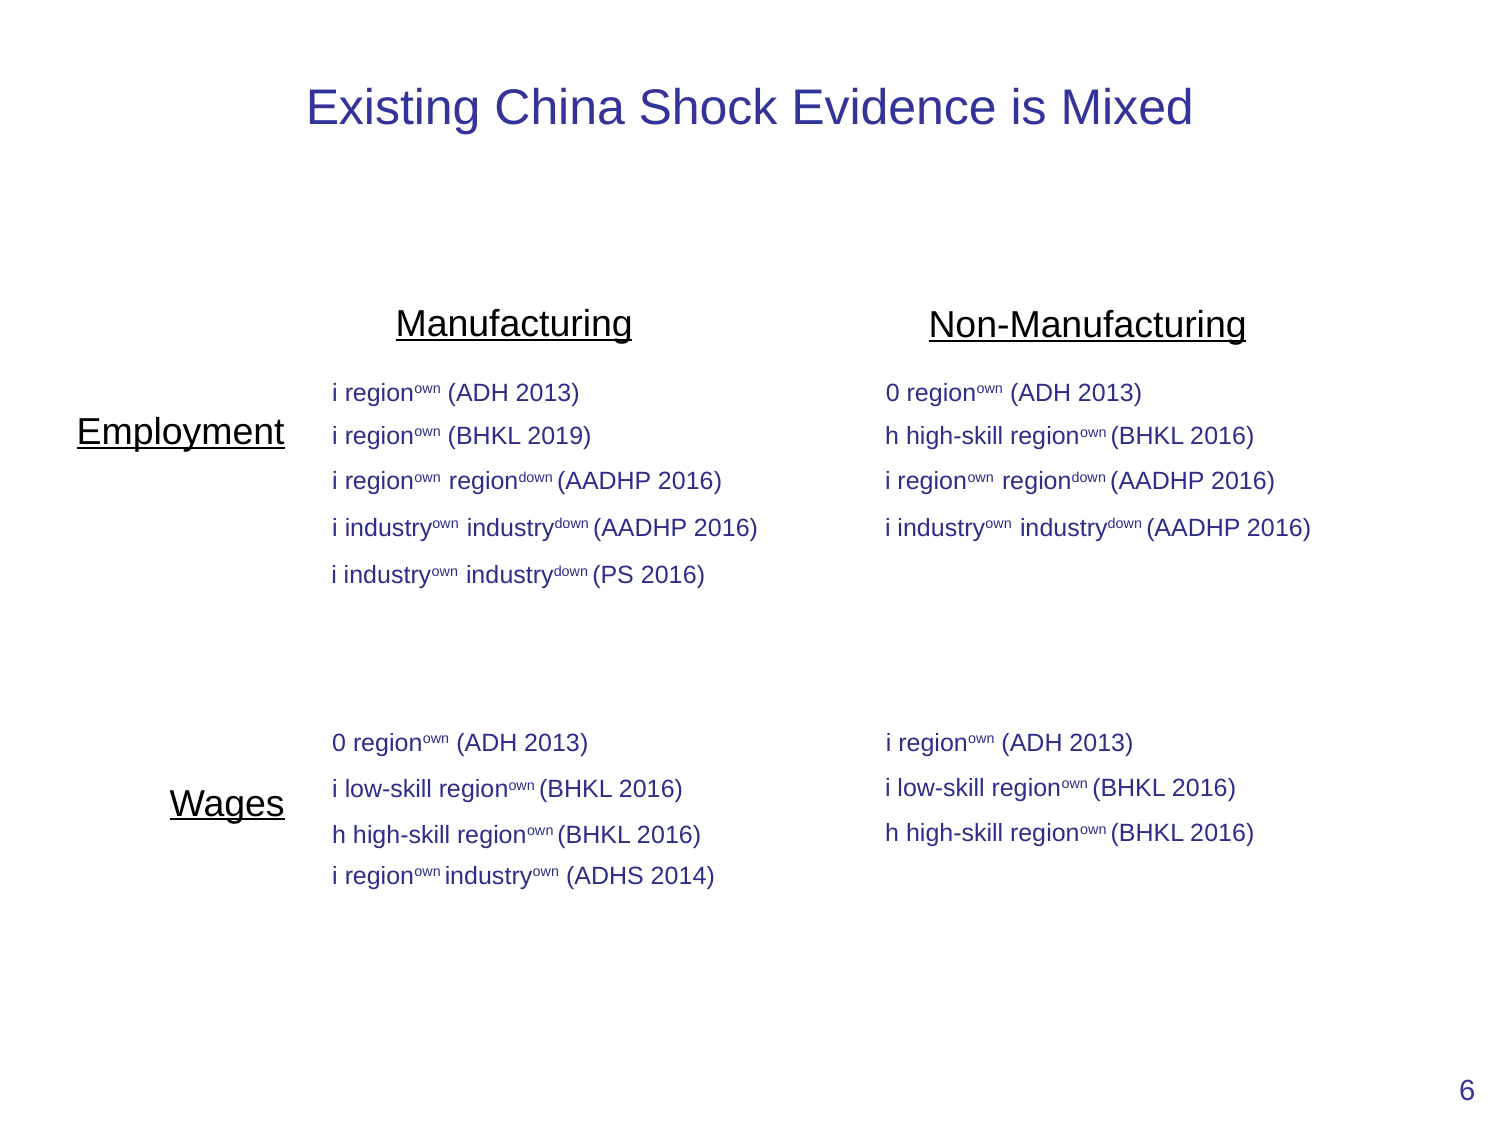

# Existing China Shock Evidence is Mixed
Manufacturing
Non-Manufacturing
i regionown (ADH 2013)
0 regionown (ADH 2013)
Employment
i regionown (BHKL 2019)
h high-skill regionown (BHKL 2016)
i regionown  regiondown (AADHP 2016)
i regionown  regiondown (AADHP 2016)
i industryown  industrydown (AADHP 2016)
i industryown  industrydown (AADHP 2016)
i industryown  industrydown (PS 2016)
0 regionown (ADH 2013)
i regionown (ADH 2013)
i low-skill regionown (BHKL 2016)
i low-skill regionown (BHKL 2016)
Wages
h high-skill regionown (BHKL 2016)
h high-skill regionown (BHKL 2016)
i regionown industryown (ADHS 2014)

6